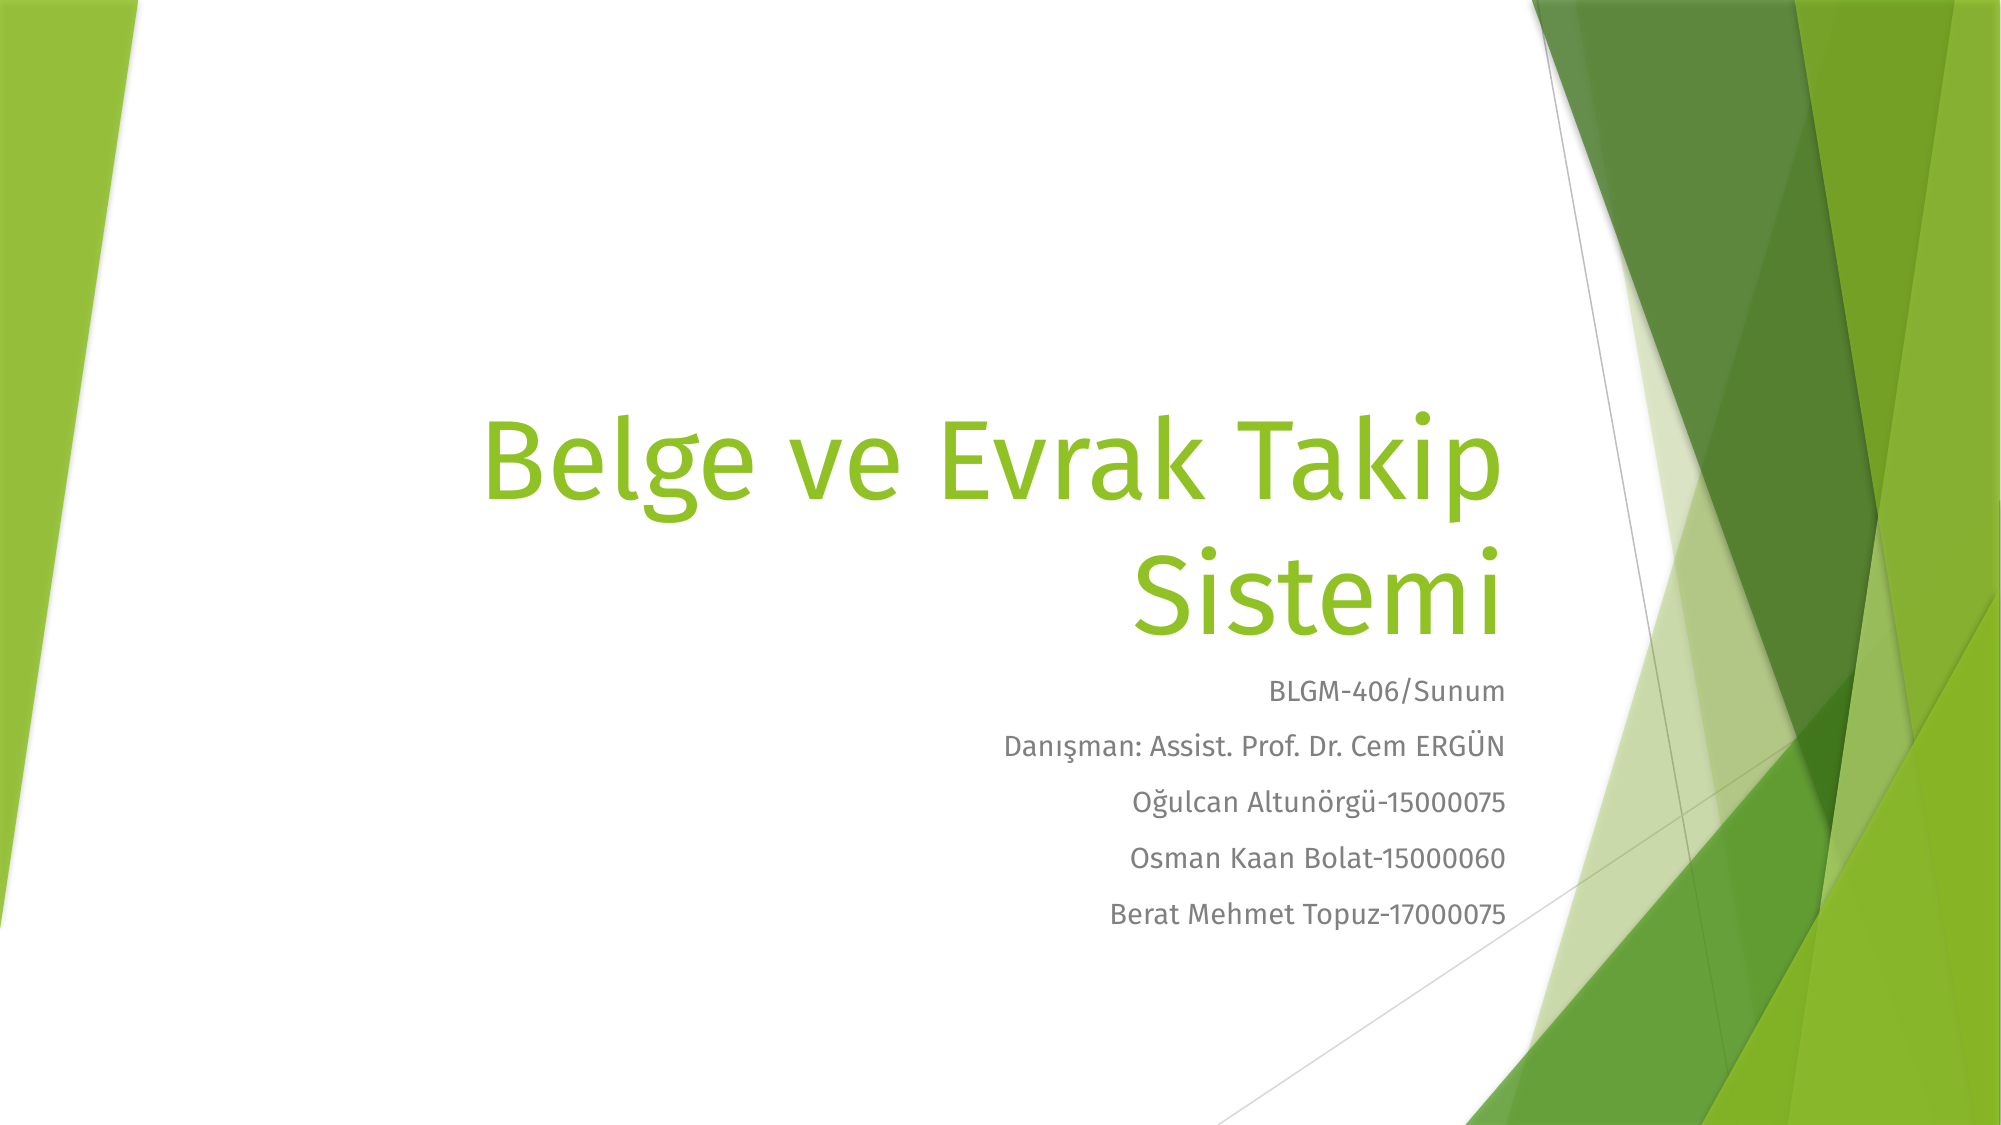

# Belge ve Evrak Takip Sistemi
BLGM-406/Sunum
Danışman: Assist. Prof. Dr. Cem ERGÜN
Oğulcan Altunörgü-15000075
Osman Kaan Bolat-15000060
Berat Mehmet Topuz-17000075